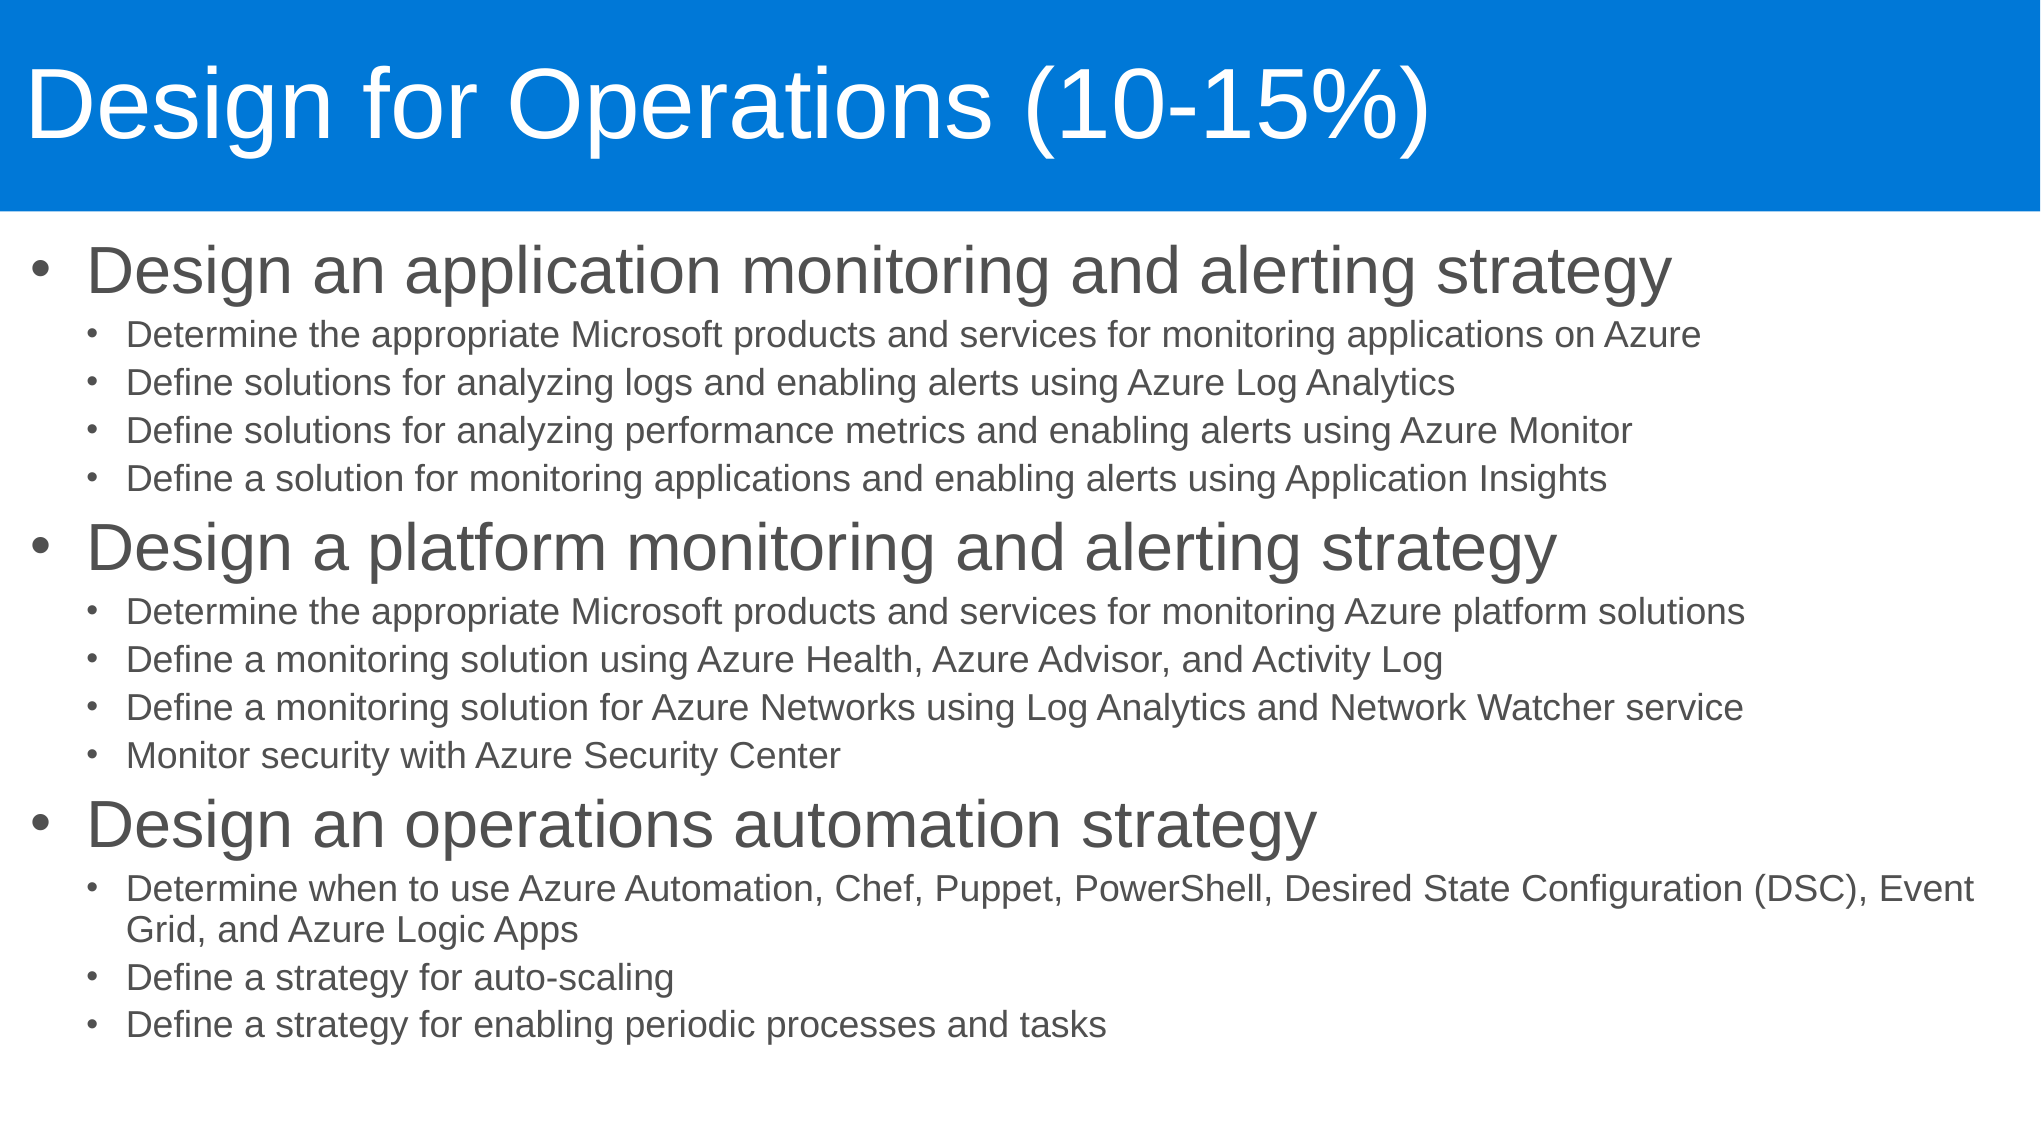

Design for Operations (10-15%)
Design an application monitoring and alerting strategy
Determine the appropriate Microsoft products and services for monitoring applications on Azure
Define solutions for analyzing logs and enabling alerts using Azure Log Analytics
Define solutions for analyzing performance metrics and enabling alerts using Azure Monitor
Define a solution for monitoring applications and enabling alerts using Application Insights
Design a platform monitoring and alerting strategy
Determine the appropriate Microsoft products and services for monitoring Azure platform solutions
Define a monitoring solution using Azure Health, Azure Advisor, and Activity Log
Define a monitoring solution for Azure Networks using Log Analytics and Network Watcher service
Monitor security with Azure Security Center
Design an operations automation strategy
Determine when to use Azure Automation, Chef, Puppet, PowerShell, Desired State Configuration (DSC), Event Grid, and Azure Logic Apps
Define a strategy for auto-scaling
Define a strategy for enabling periodic processes and tasks